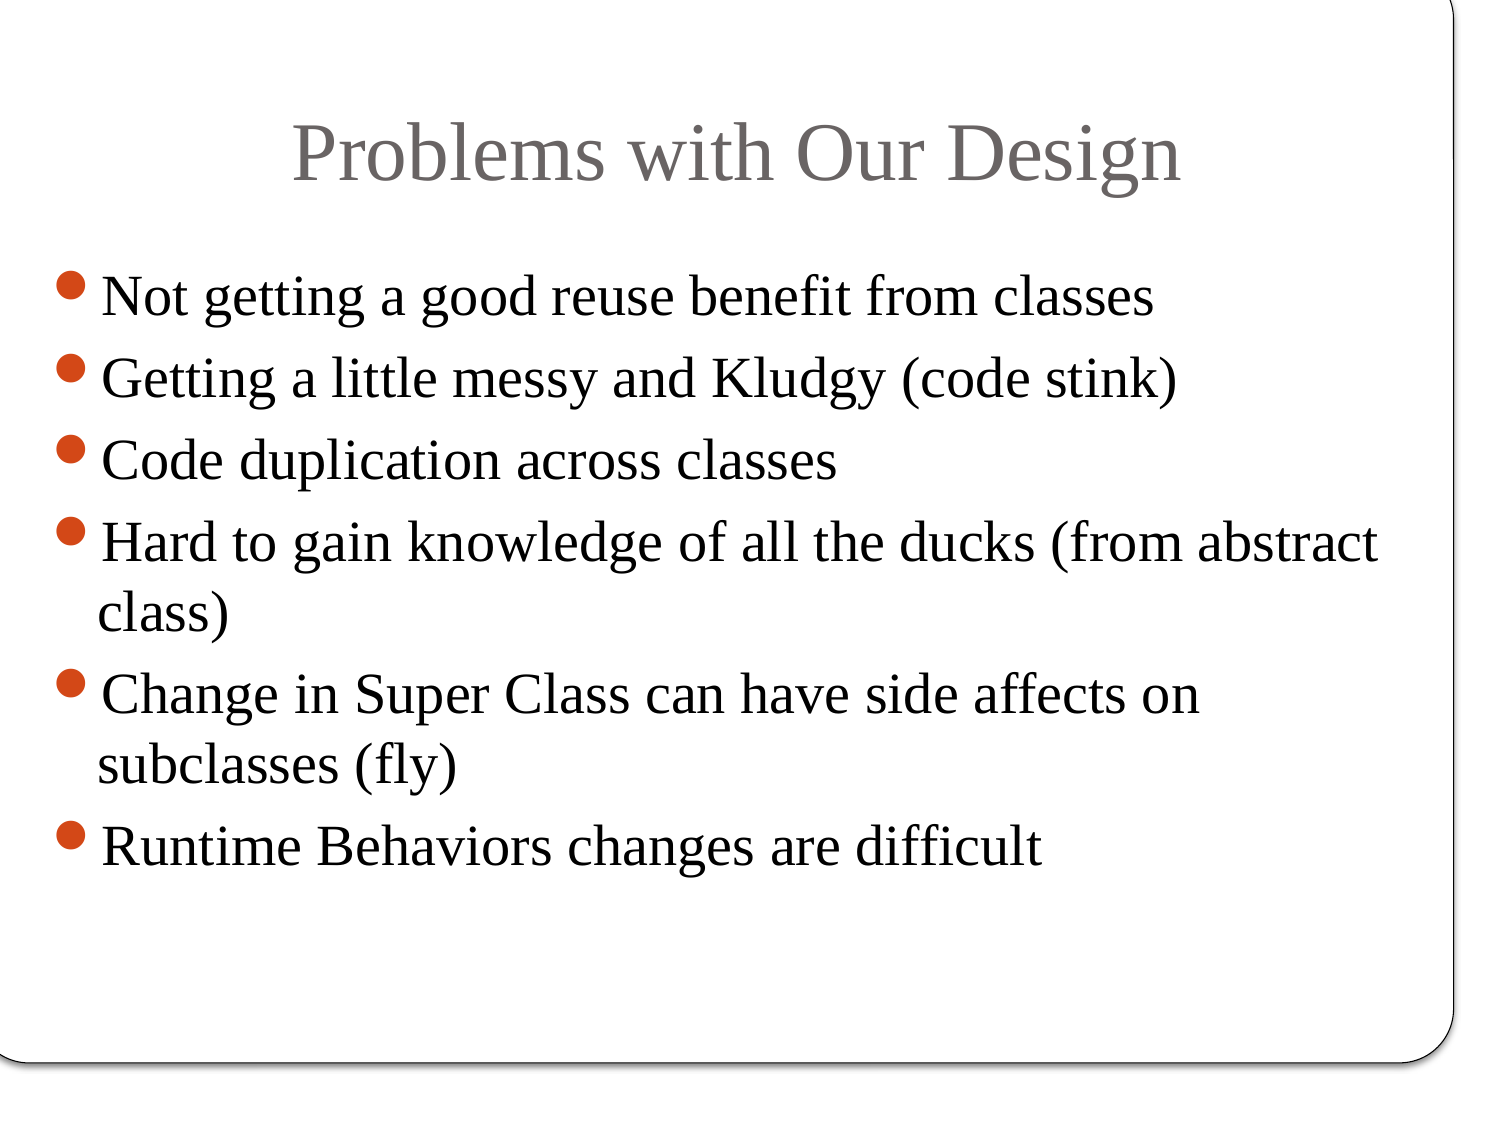

# Problems with Our Design
Not getting a good reuse benefit from classes
Getting a little messy and Kludgy (code stink)
Code duplication across classes
Hard to gain knowledge of all the ducks (from abstract class)
Change in Super Class can have side affects on subclasses (fly)
Runtime Behaviors changes are difficult